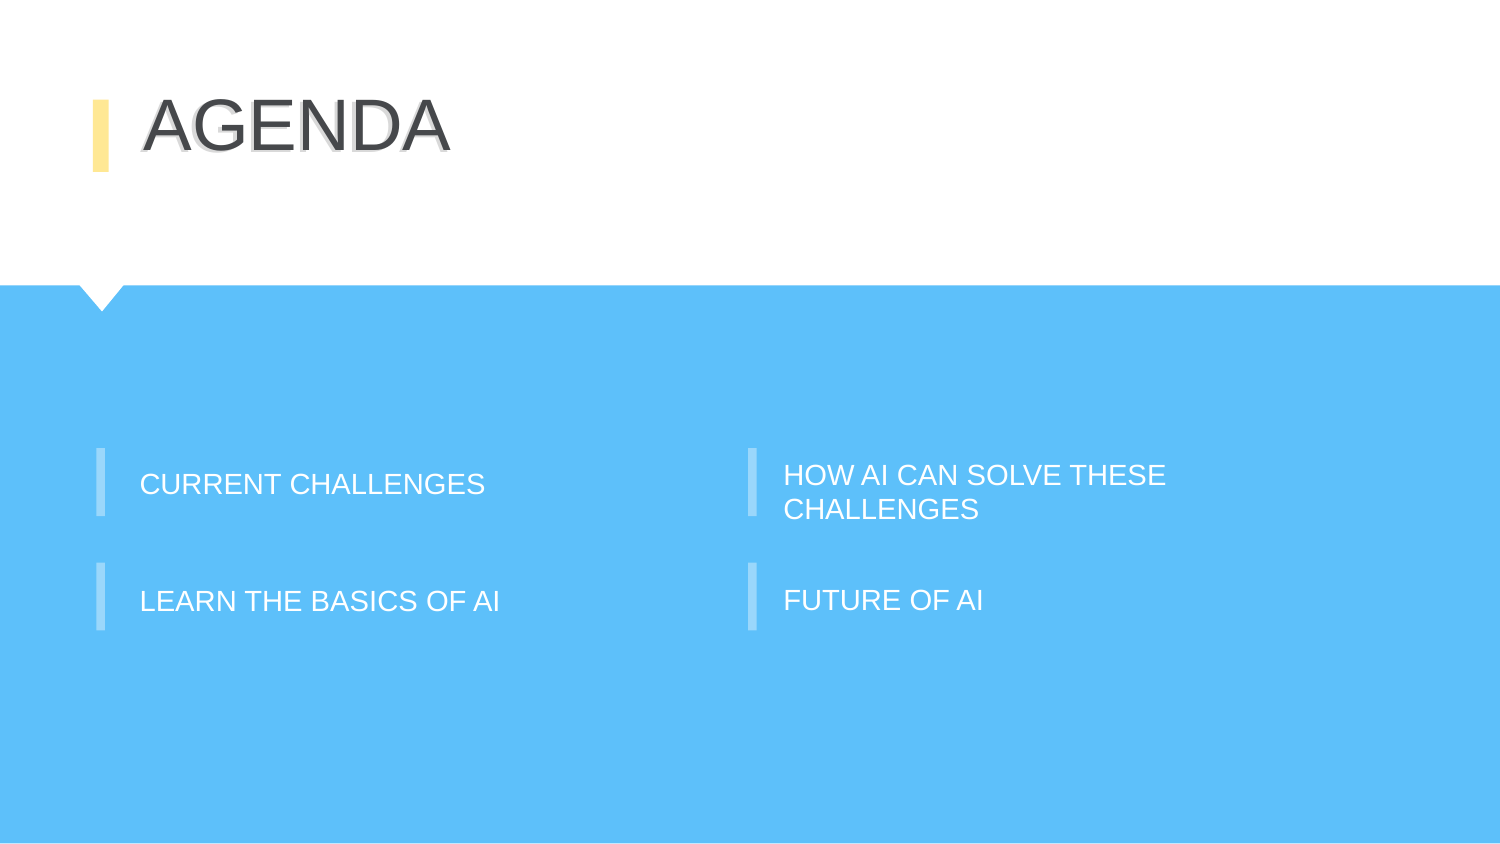

AGENDA
# AGENDA

HOW AI CAN SOLVE THESE CHALLENGES
CURRENT CHALLENGES

FUTURE OF AI
LEARN THE BASICS OF AI